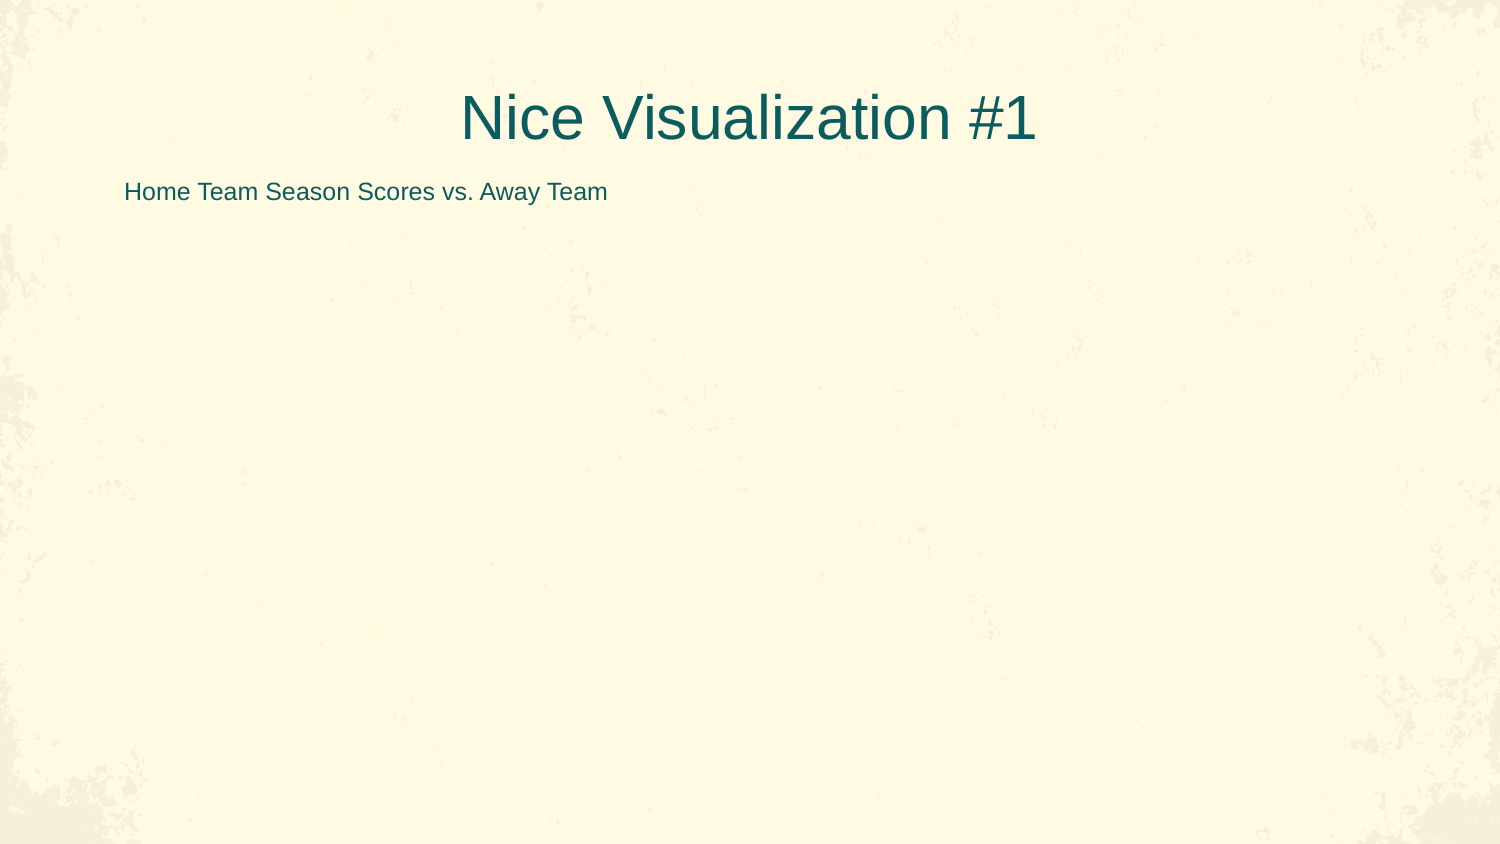

# Nice Visualization #1
Home Team Season Scores vs. Away Team